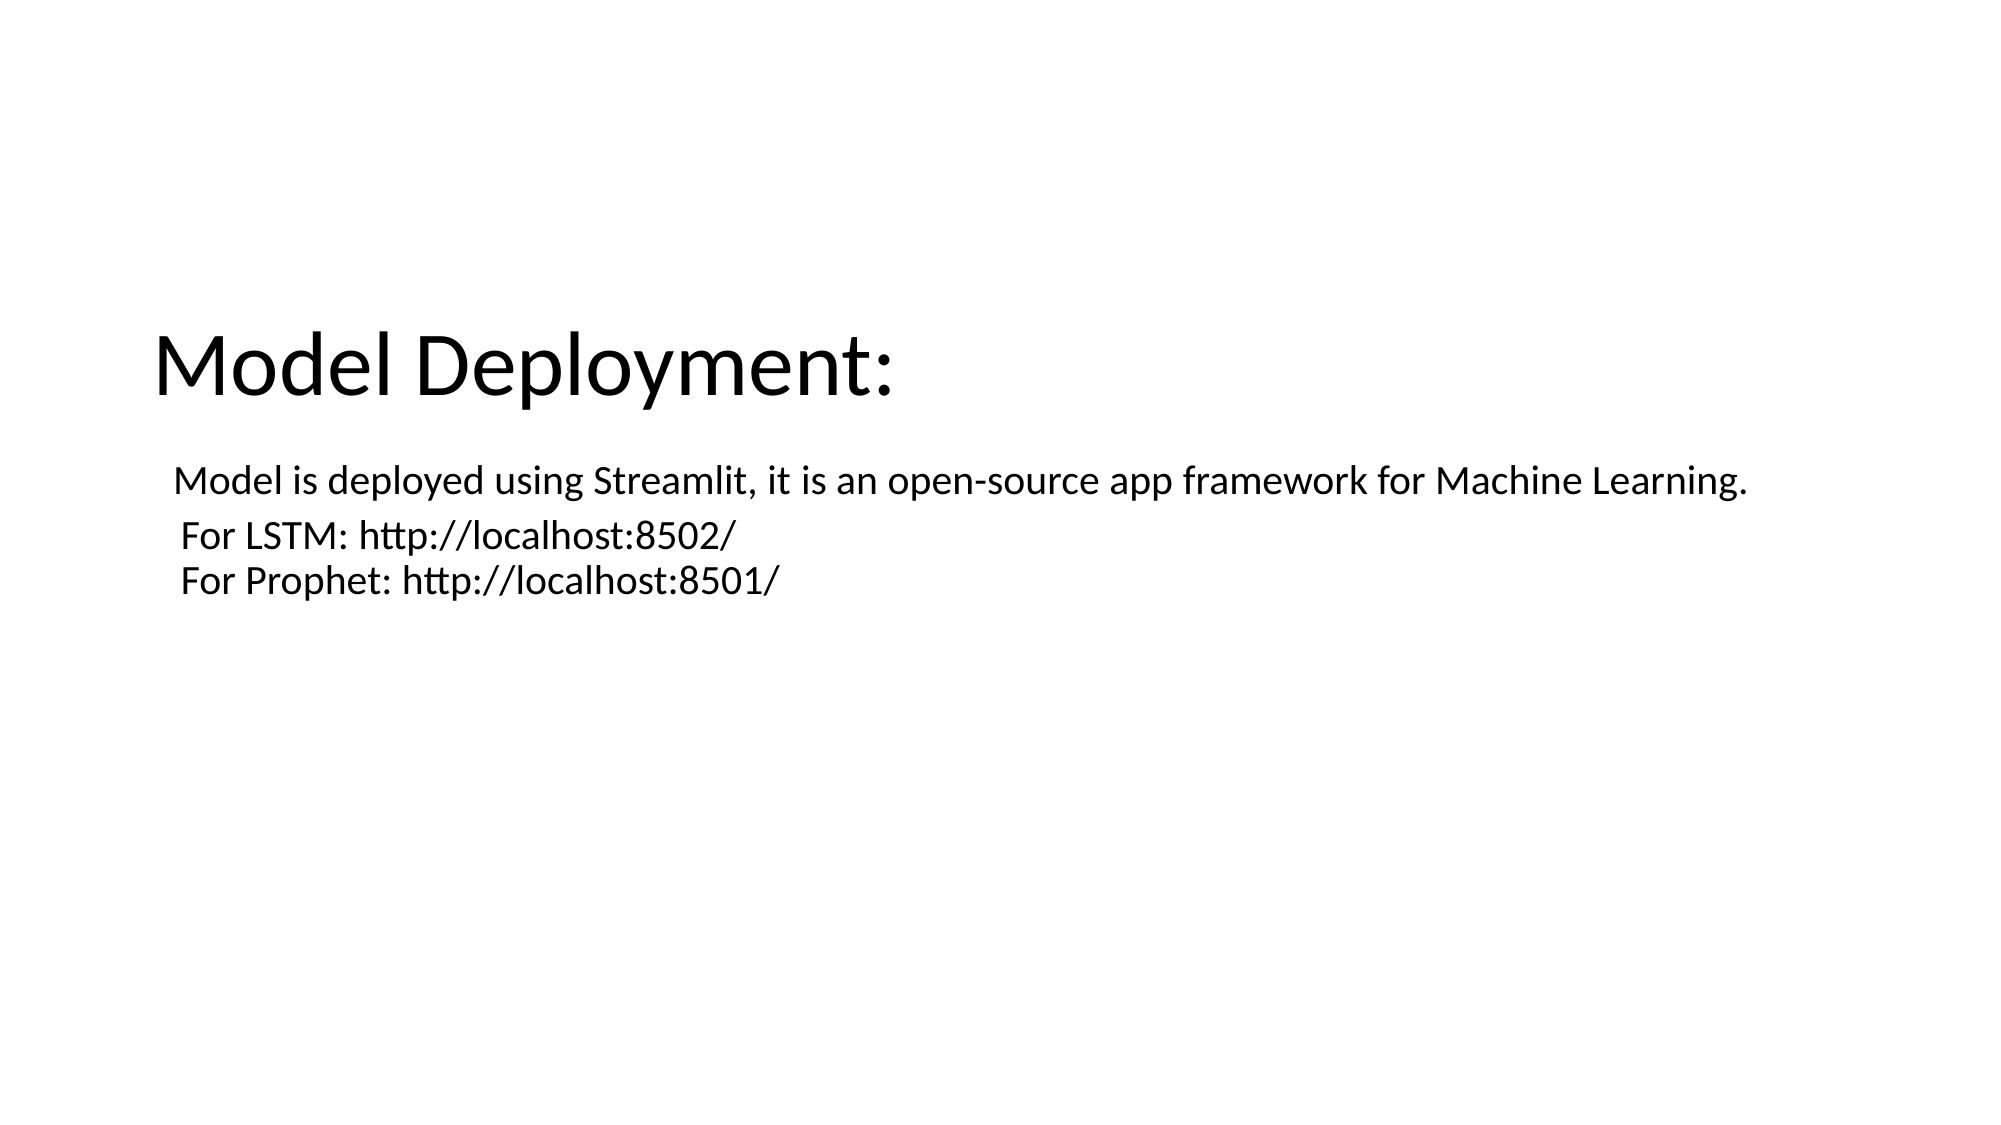

# Model Deployment: Model is deployed using Streamlit, it is an open-source app framework for Machine Learning. For LSTM: http://localhost:8502/ For Prophet: http://localhost:8501/